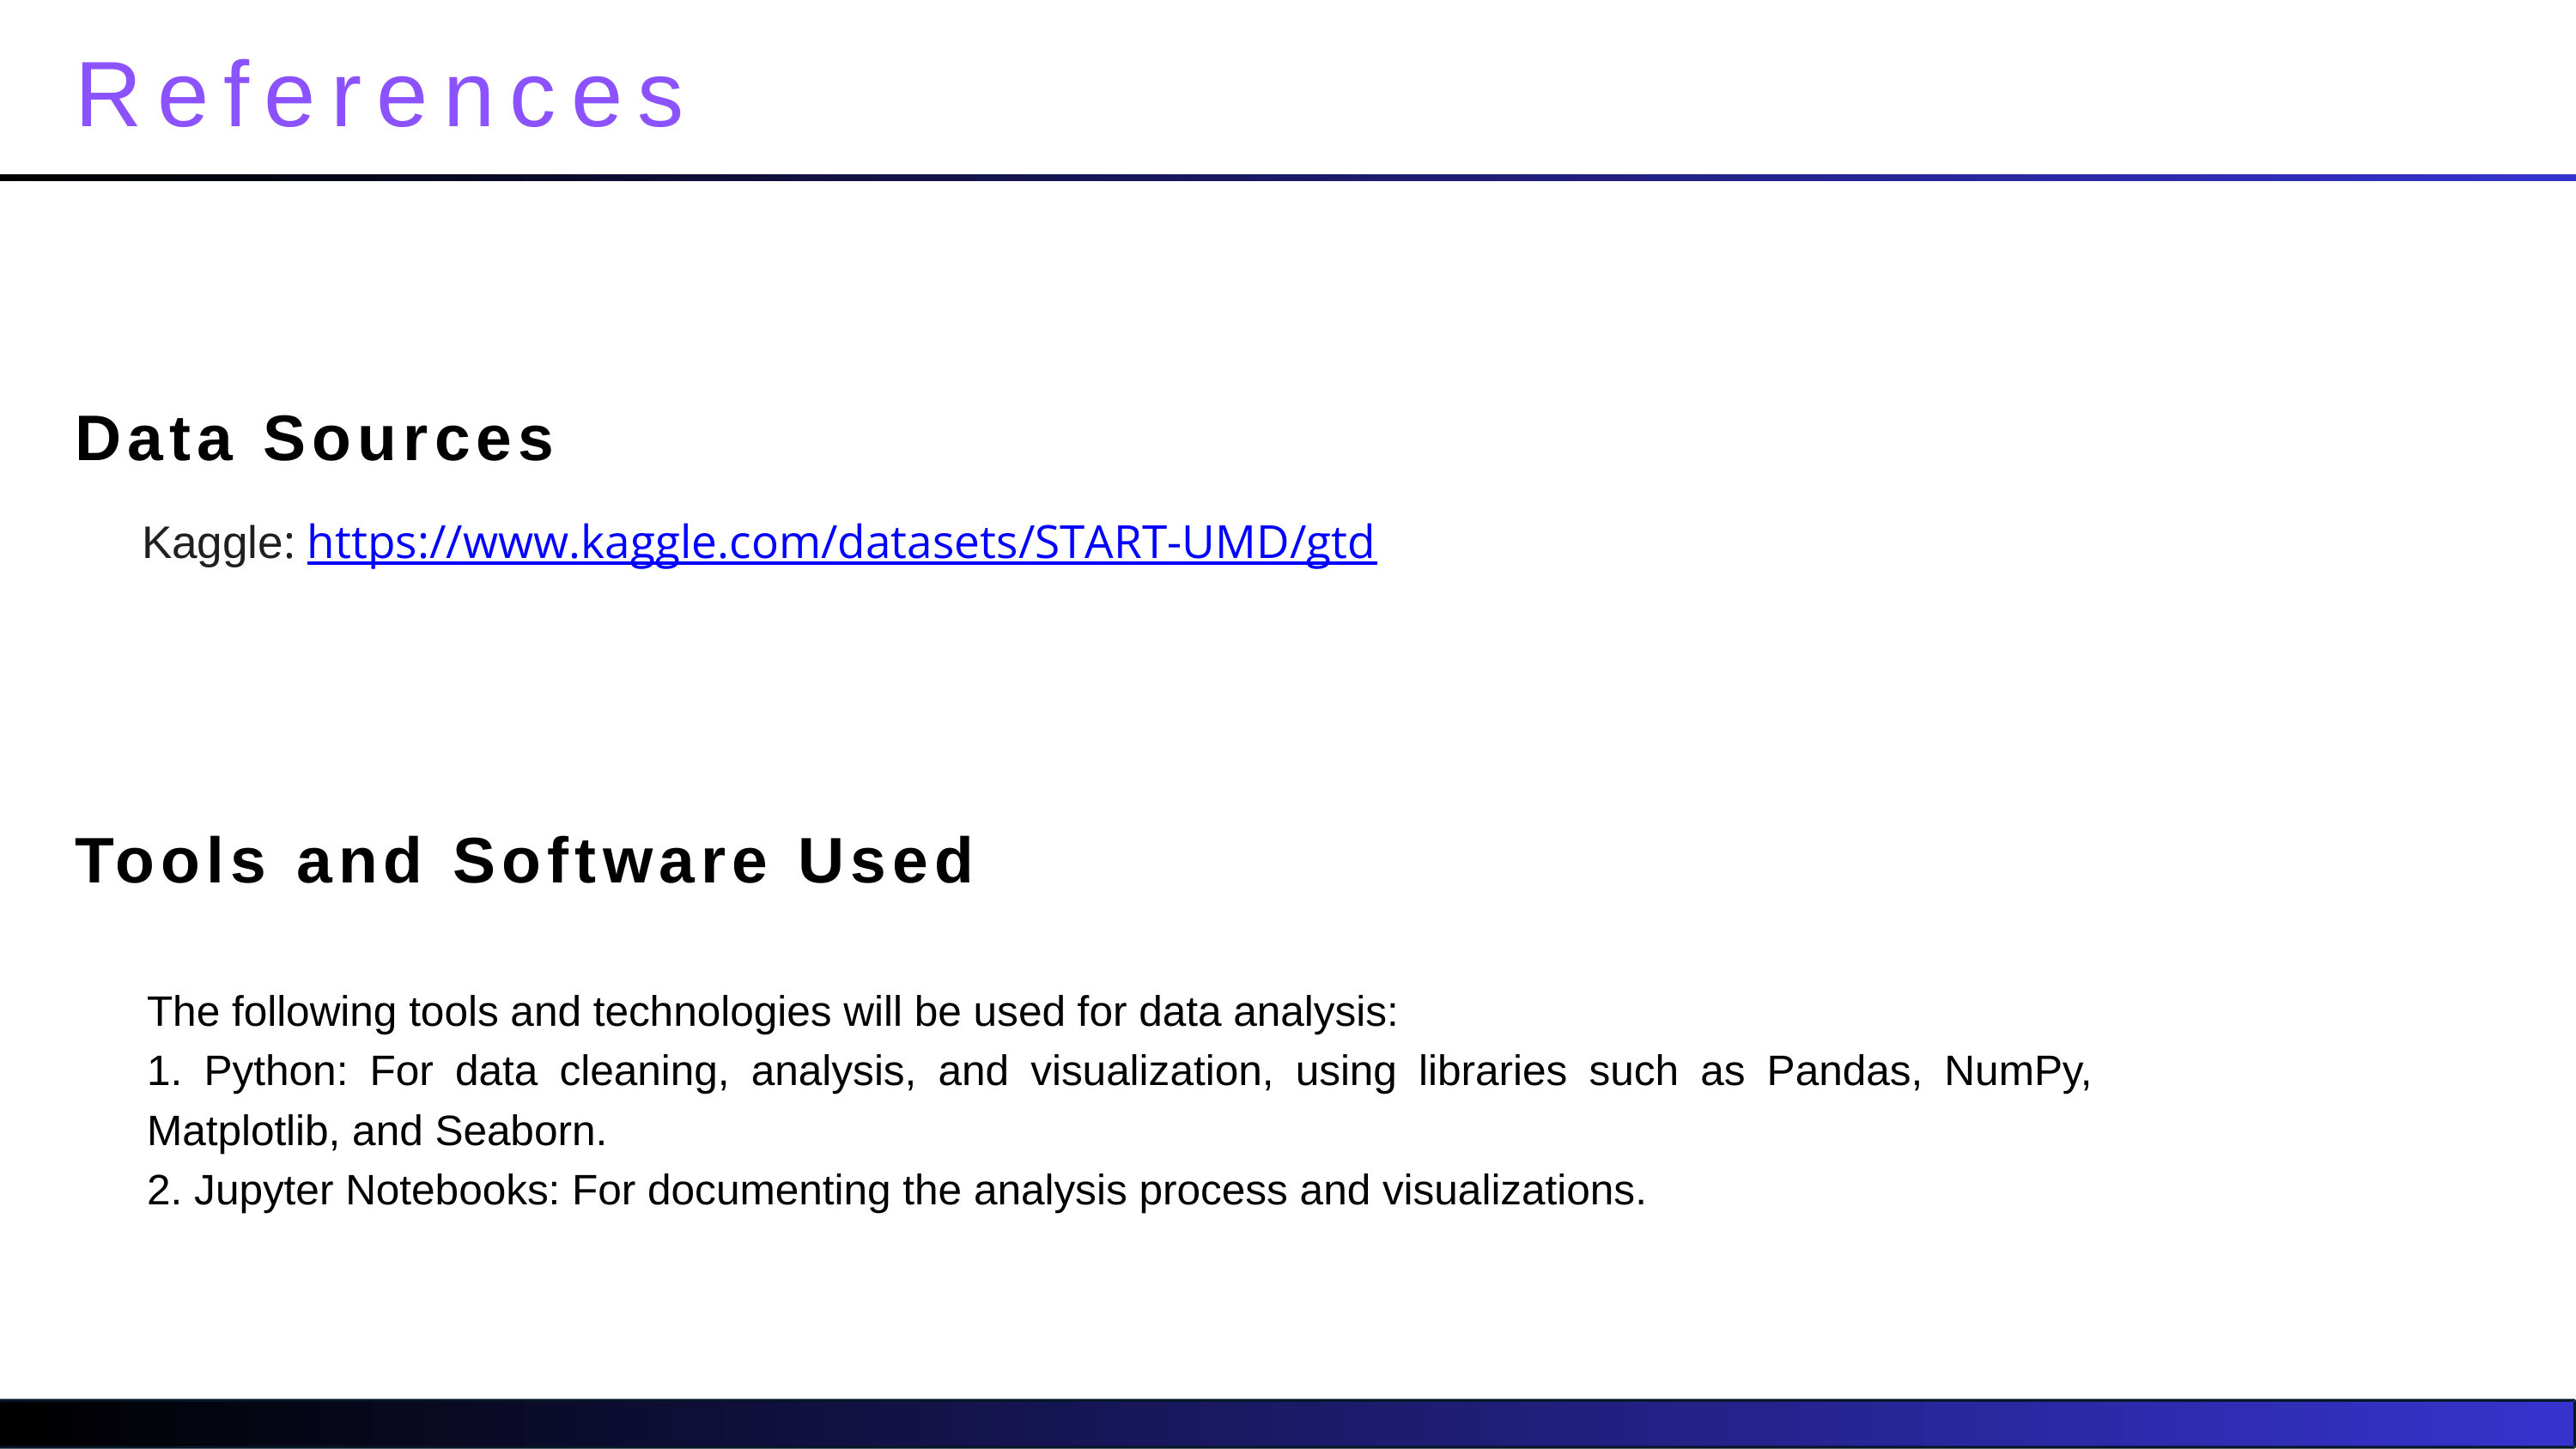

References

Data Sources
Kaggle: https://www.kaggle.com/datasets/START-UMD/gtd
Tools and Software Used
The following tools and technologies will be used for data analysis:
1. Python: For data cleaning, analysis, and visualization, using libraries such as Pandas, NumPy, Matplotlib, and Seaborn.
2. Jupyter Notebooks: For documenting the analysis process and visualizations.